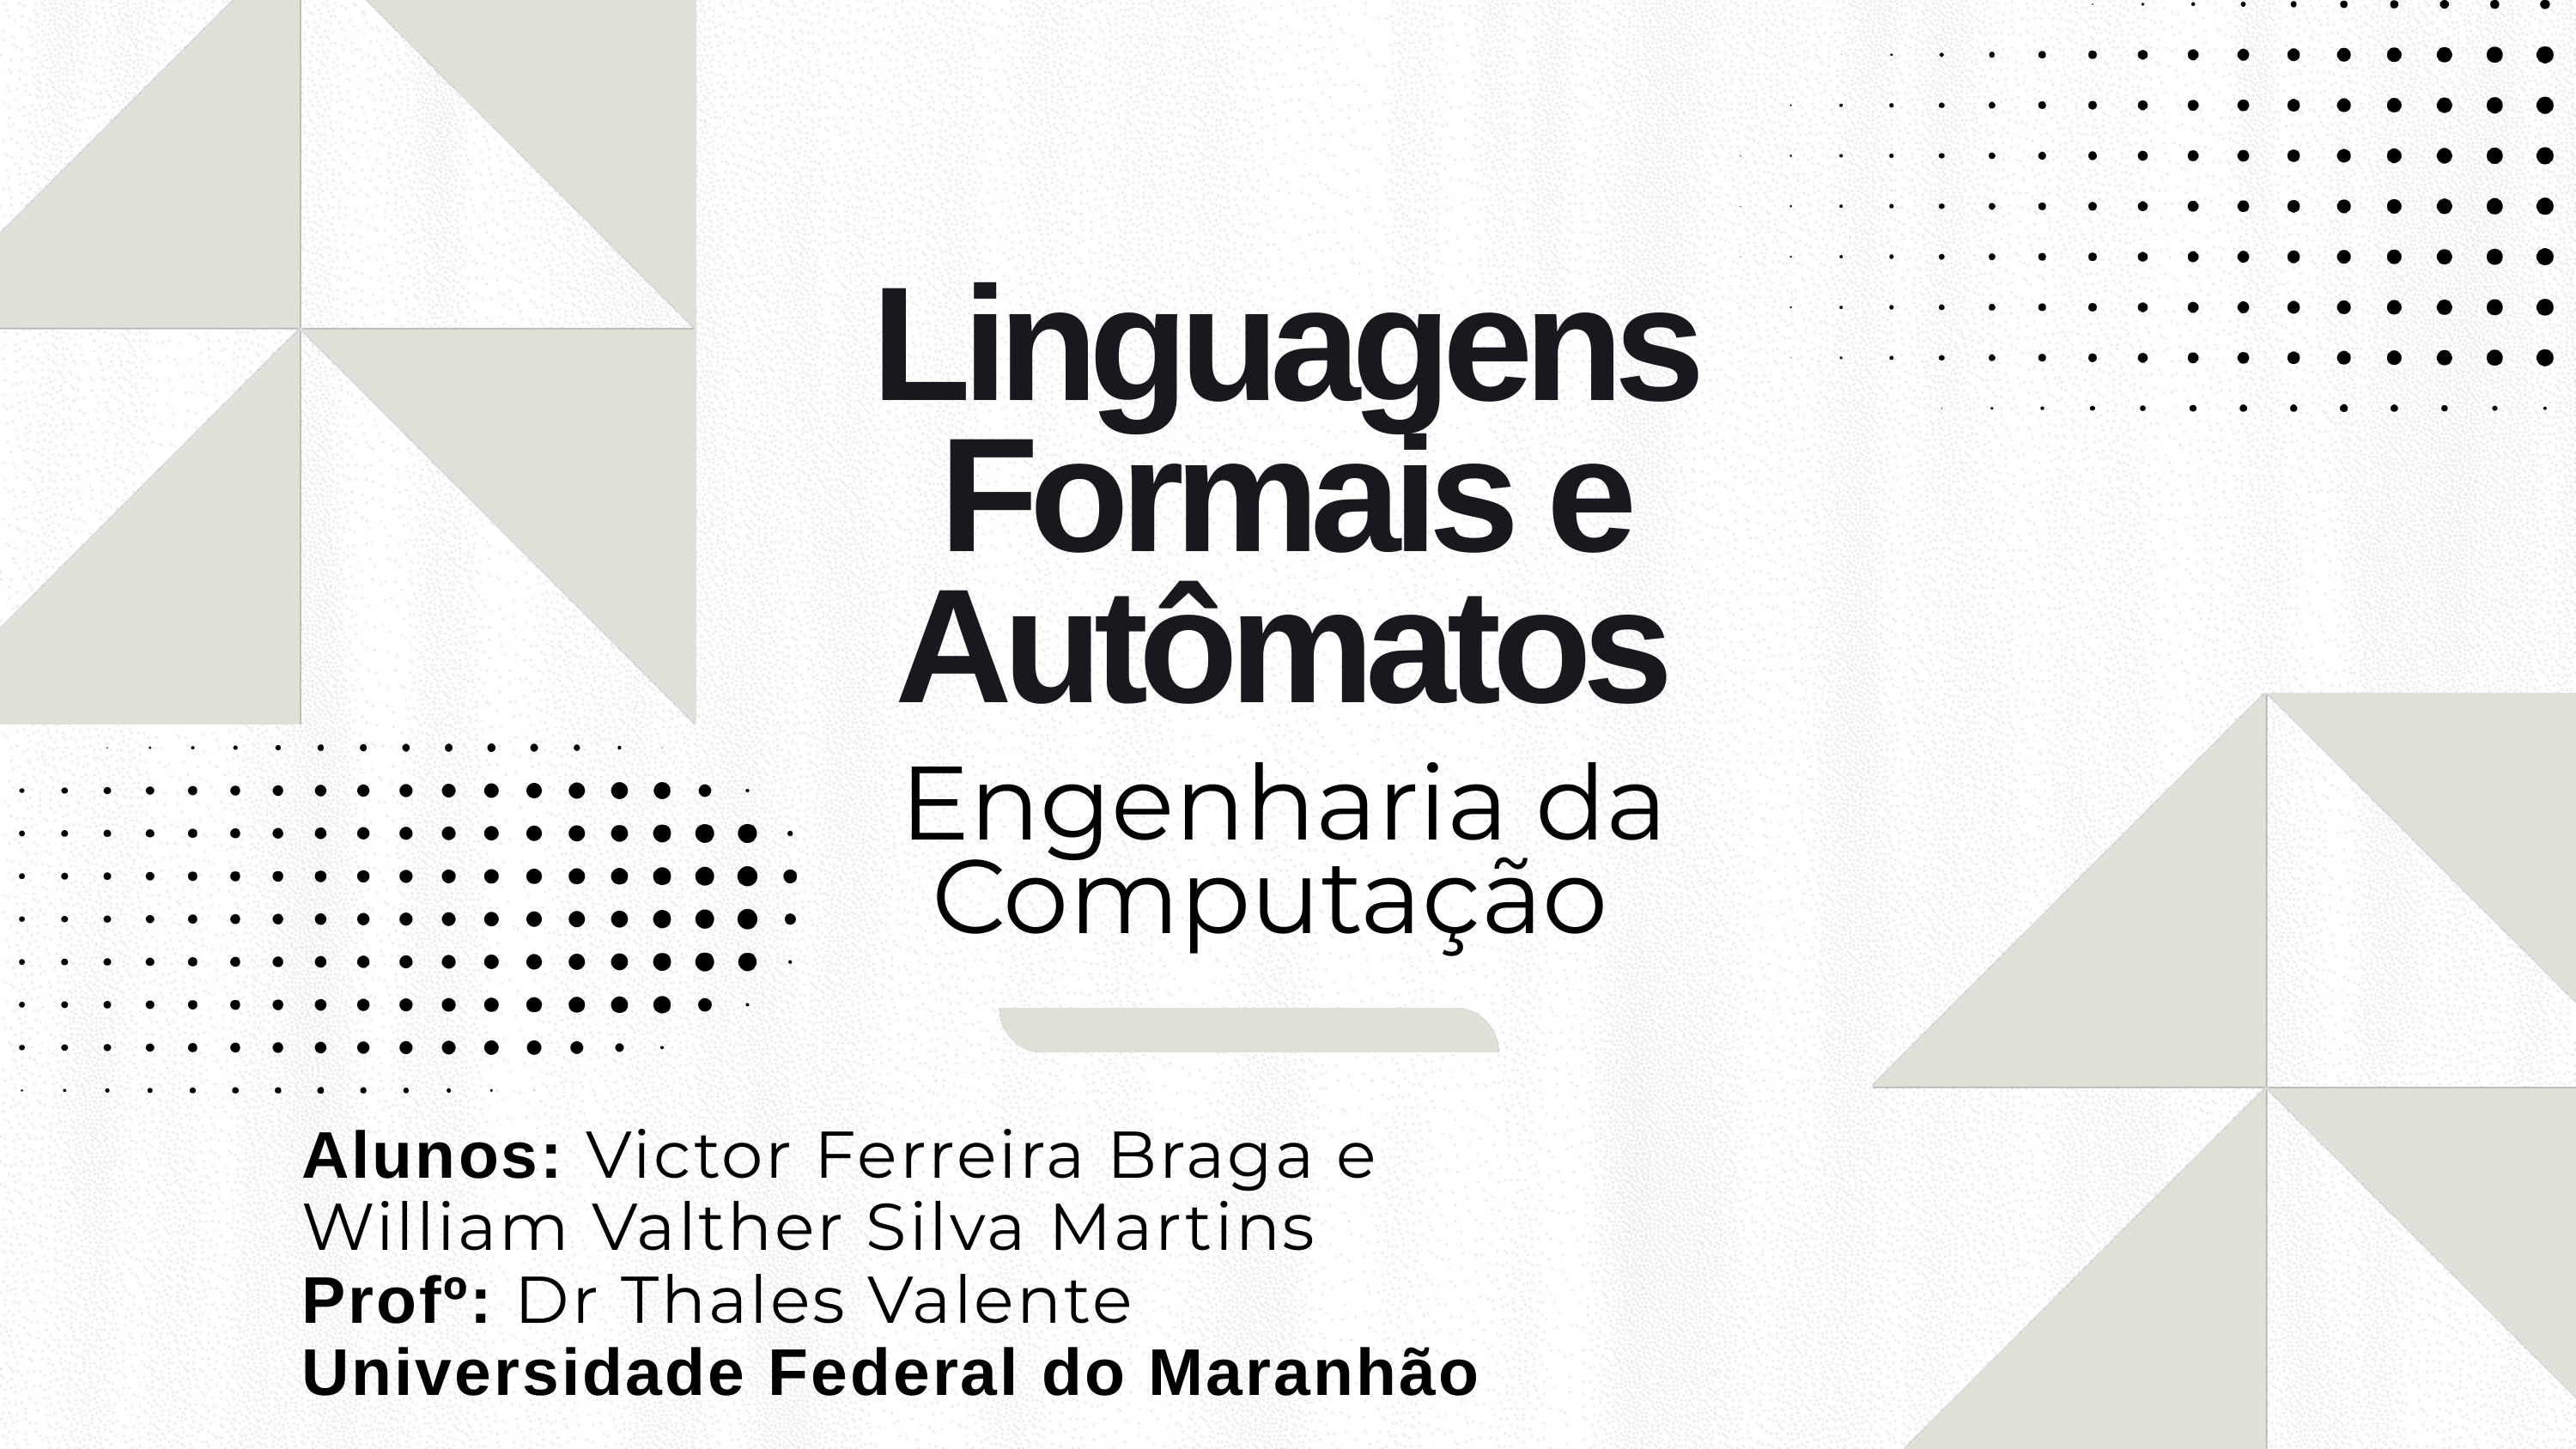

Linguagens Formais e Autômatos

Engenharia da Computação

Alunos: Victor Ferreira Braga e William Valther Silva Martins
Profº: Dr Thales Valente
Universidade Federal do Maranhão